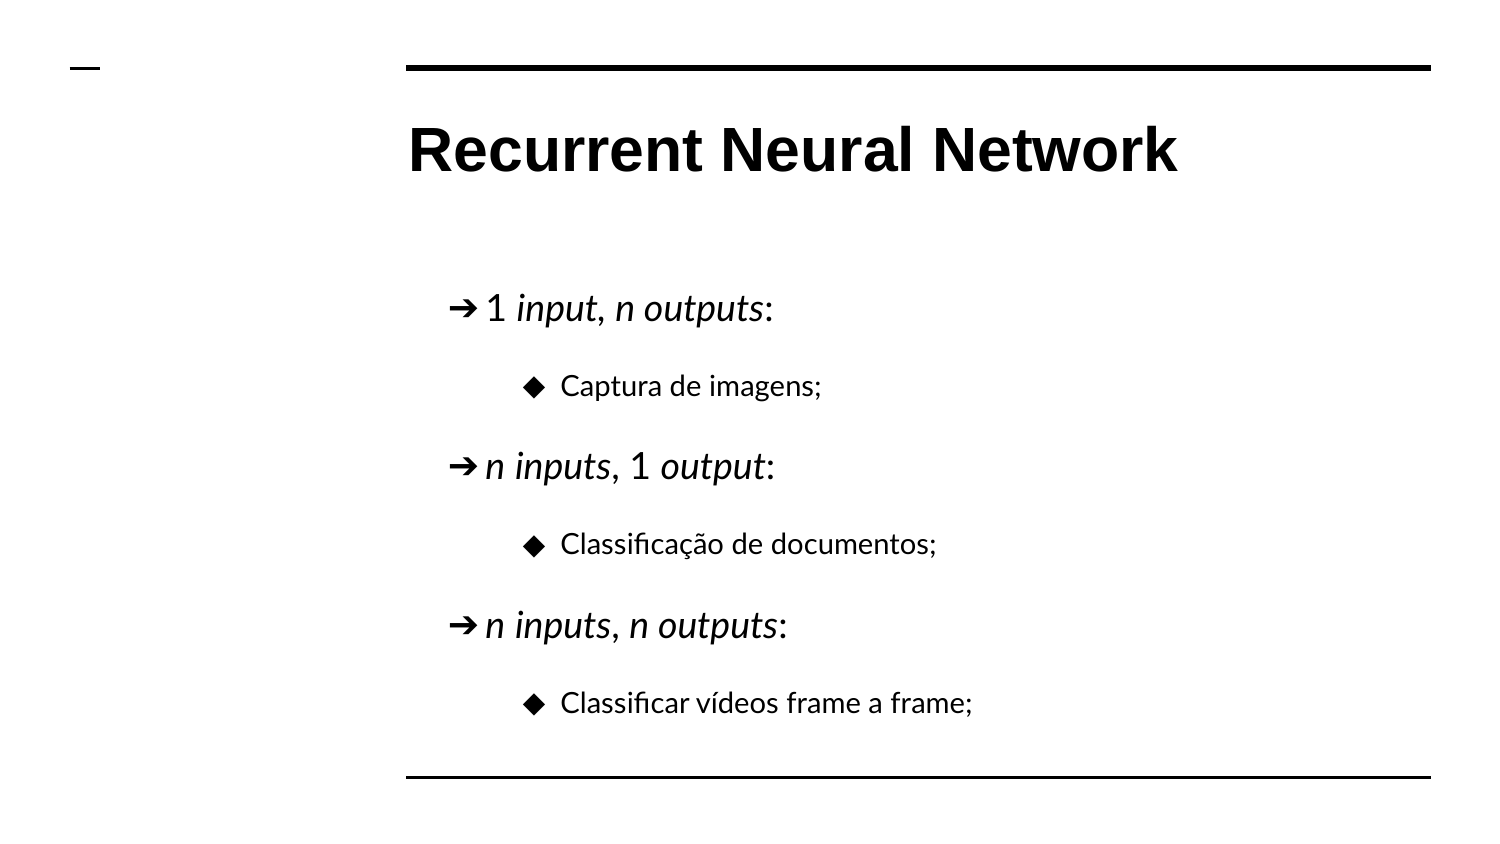

# Recurrent Neural Network
1 input, n outputs:
Captura de imagens;
n inputs, 1 output:
Classificação de documentos;
n inputs, n outputs:
Classificar vídeos frame a frame;